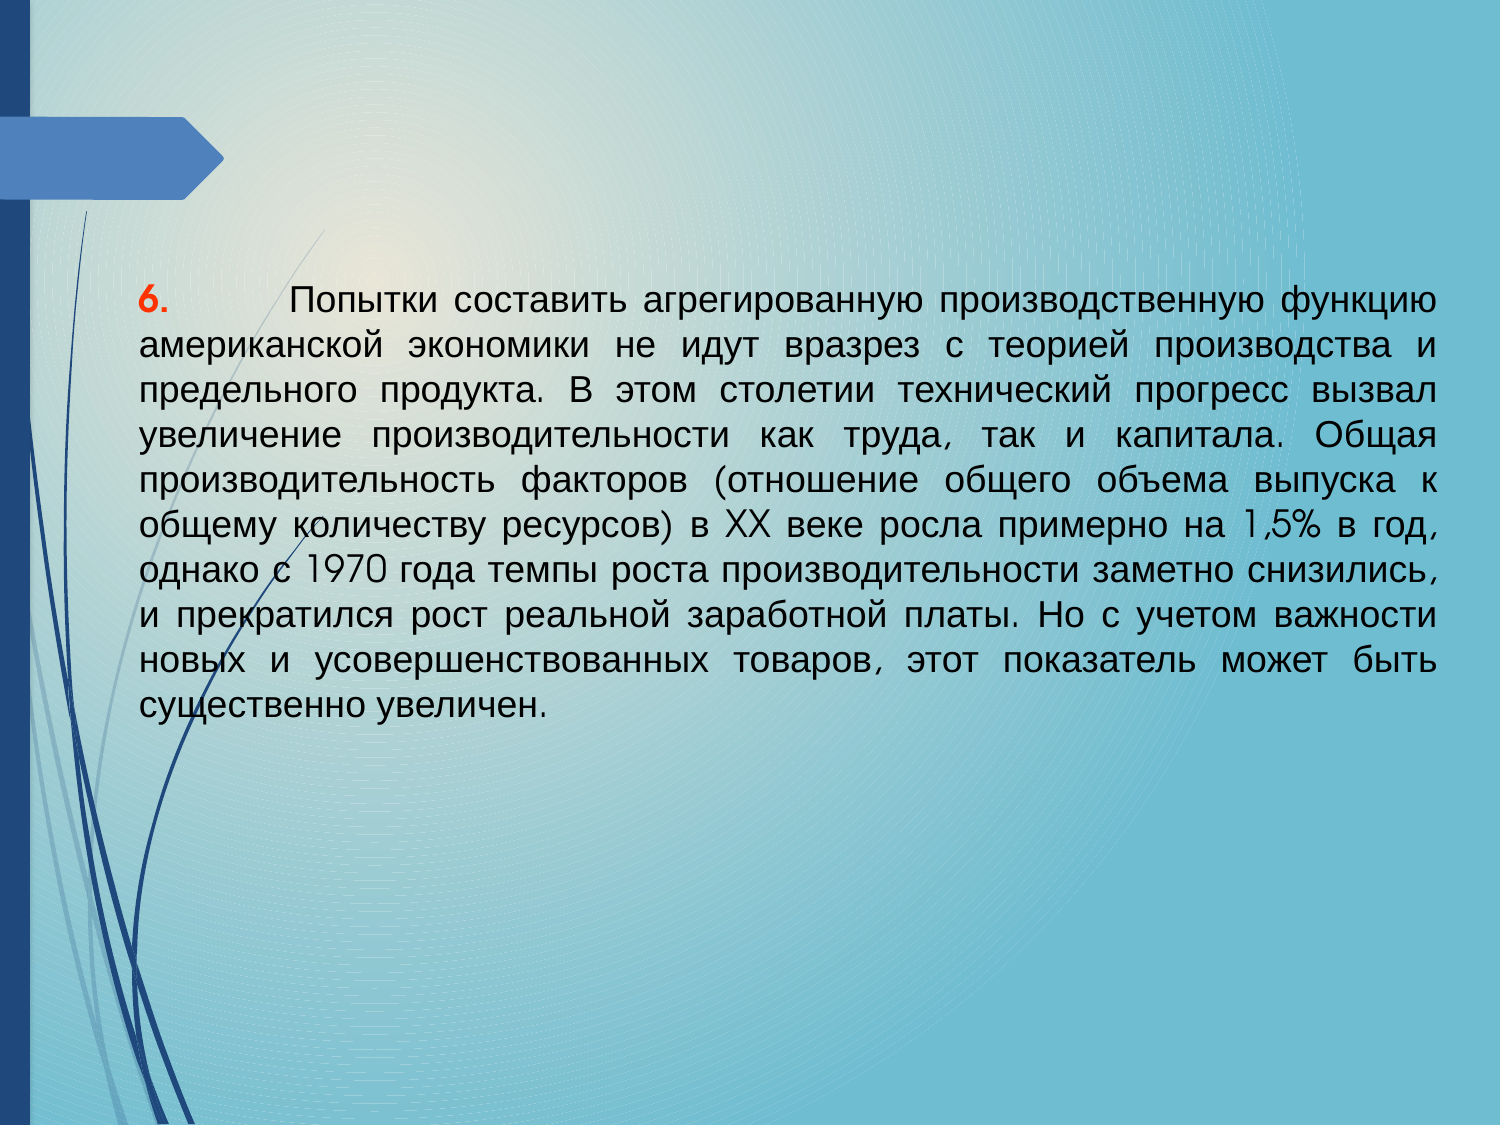

6.	Попытки составить агрегированную производственную функцию американской экономики не идут вразрез с теорией производства и предельного продукта. В этом столетии технический прогресс вызвал увеличение производительности как труда, так и капитала. Общая производительность факторов (отношение общего объема выпуска к общему количеству ресурсов) в XX веке росла примерно на 1,5% в год, однако с 1970 года темпы роста производительности заметно снизились, и прекратился рост реальной заработной платы. Но с учетом важности новых и усовершенствованных товаров, этот показатель может быть существенно увеличен.